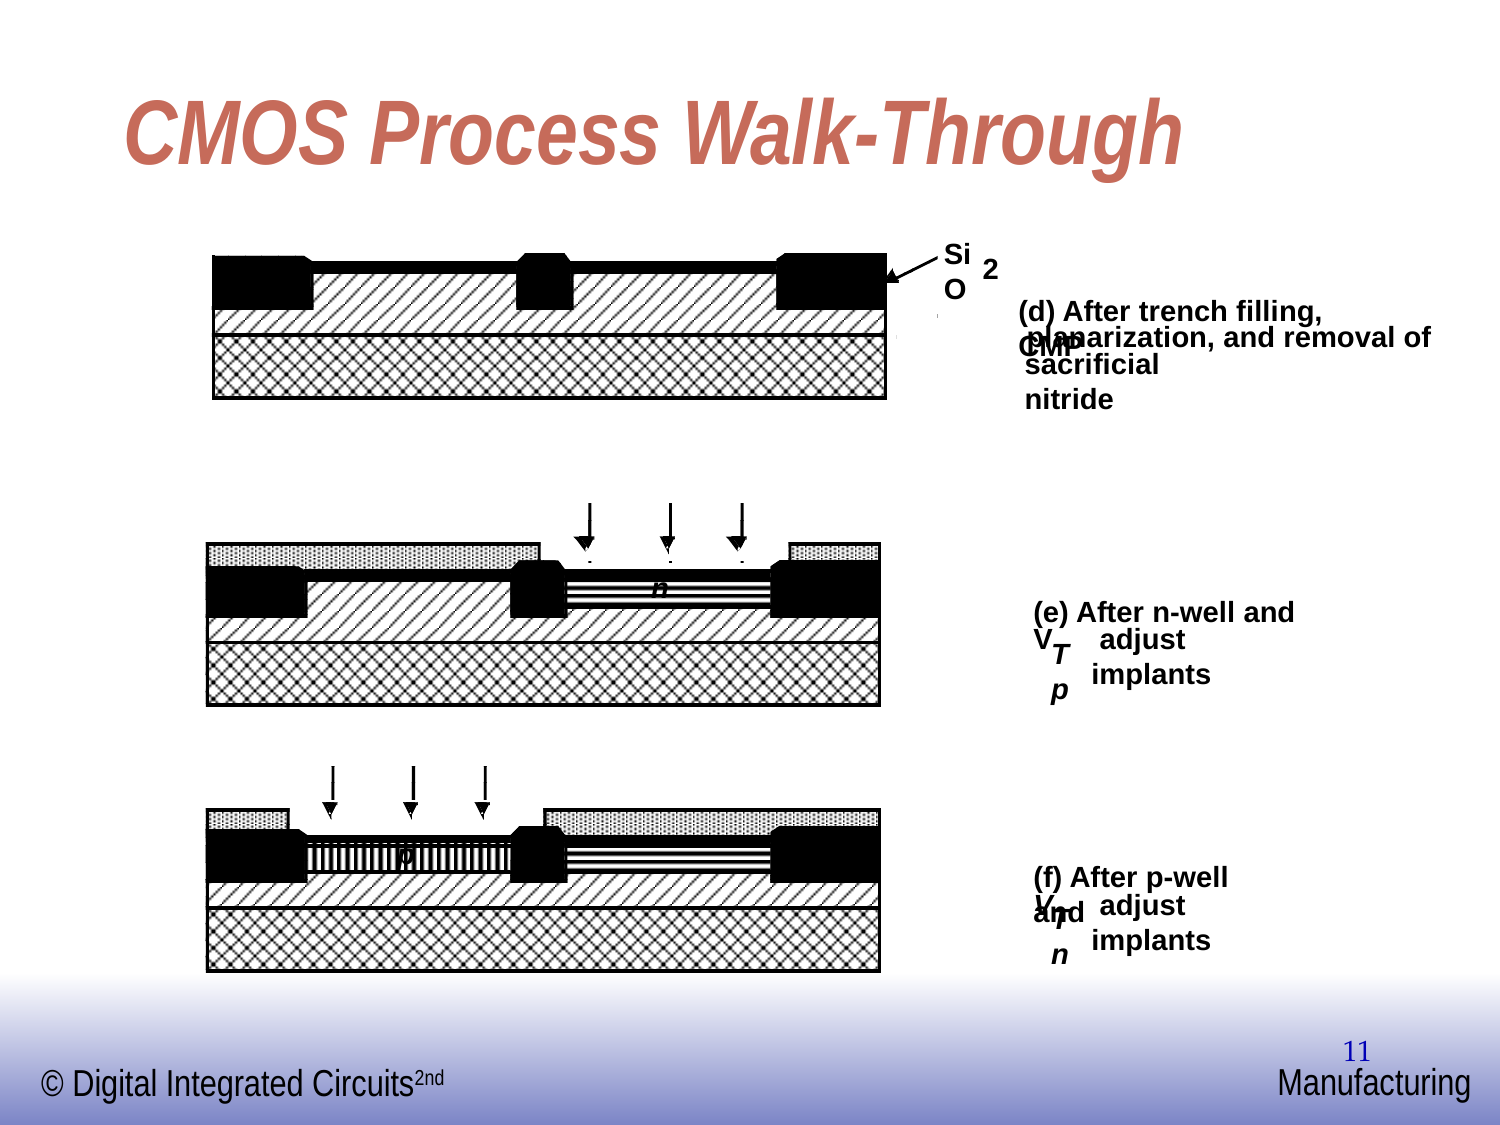

# CMOS Process Walk-Through
SiO
2

(d) After trench filling, CMP

 planarization, and removal of

sacrificial nitride

n

(e) After n-well and

V
 adjust implants
Tp

p

(f) After p-well and

V
 adjust implants
Tn

11